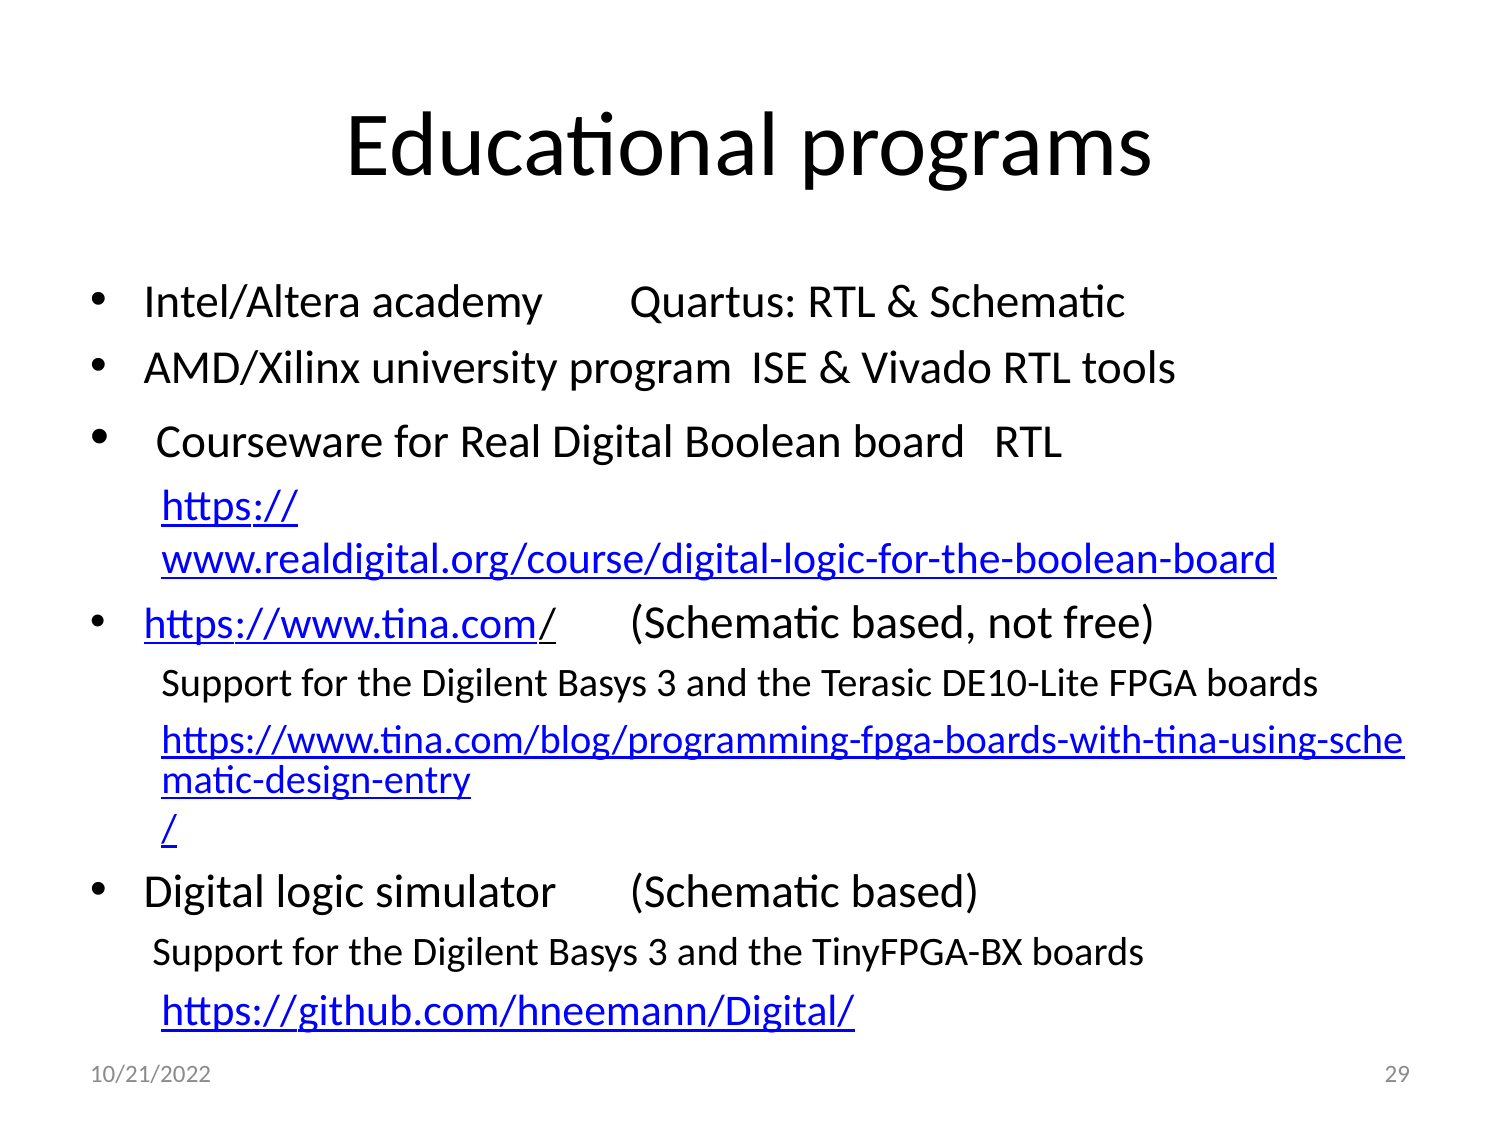

# Educational programs
Intel/Altera academy		Quartus: RTL & Schematic
AMD/Xilinx university program	ISE & Vivado RTL tools
 Courseware for Real Digital Boolean board	RTL
https://www.realdigital.org/course/digital-logic-for-the-boolean-board
https://www.tina.com/		(Schematic based, not free)
Support for the Digilent Basys 3 and the Terasic DE10-Lite FPGA boards
https://www.tina.com/blog/programming-fpga-boards-with-tina-using-schematic-design-entry/
Digital logic simulator		(Schematic based)
Support for the Digilent Basys 3 and the TinyFPGA-BX boards
https://github.com/hneemann/Digital/
10/21/2022
29